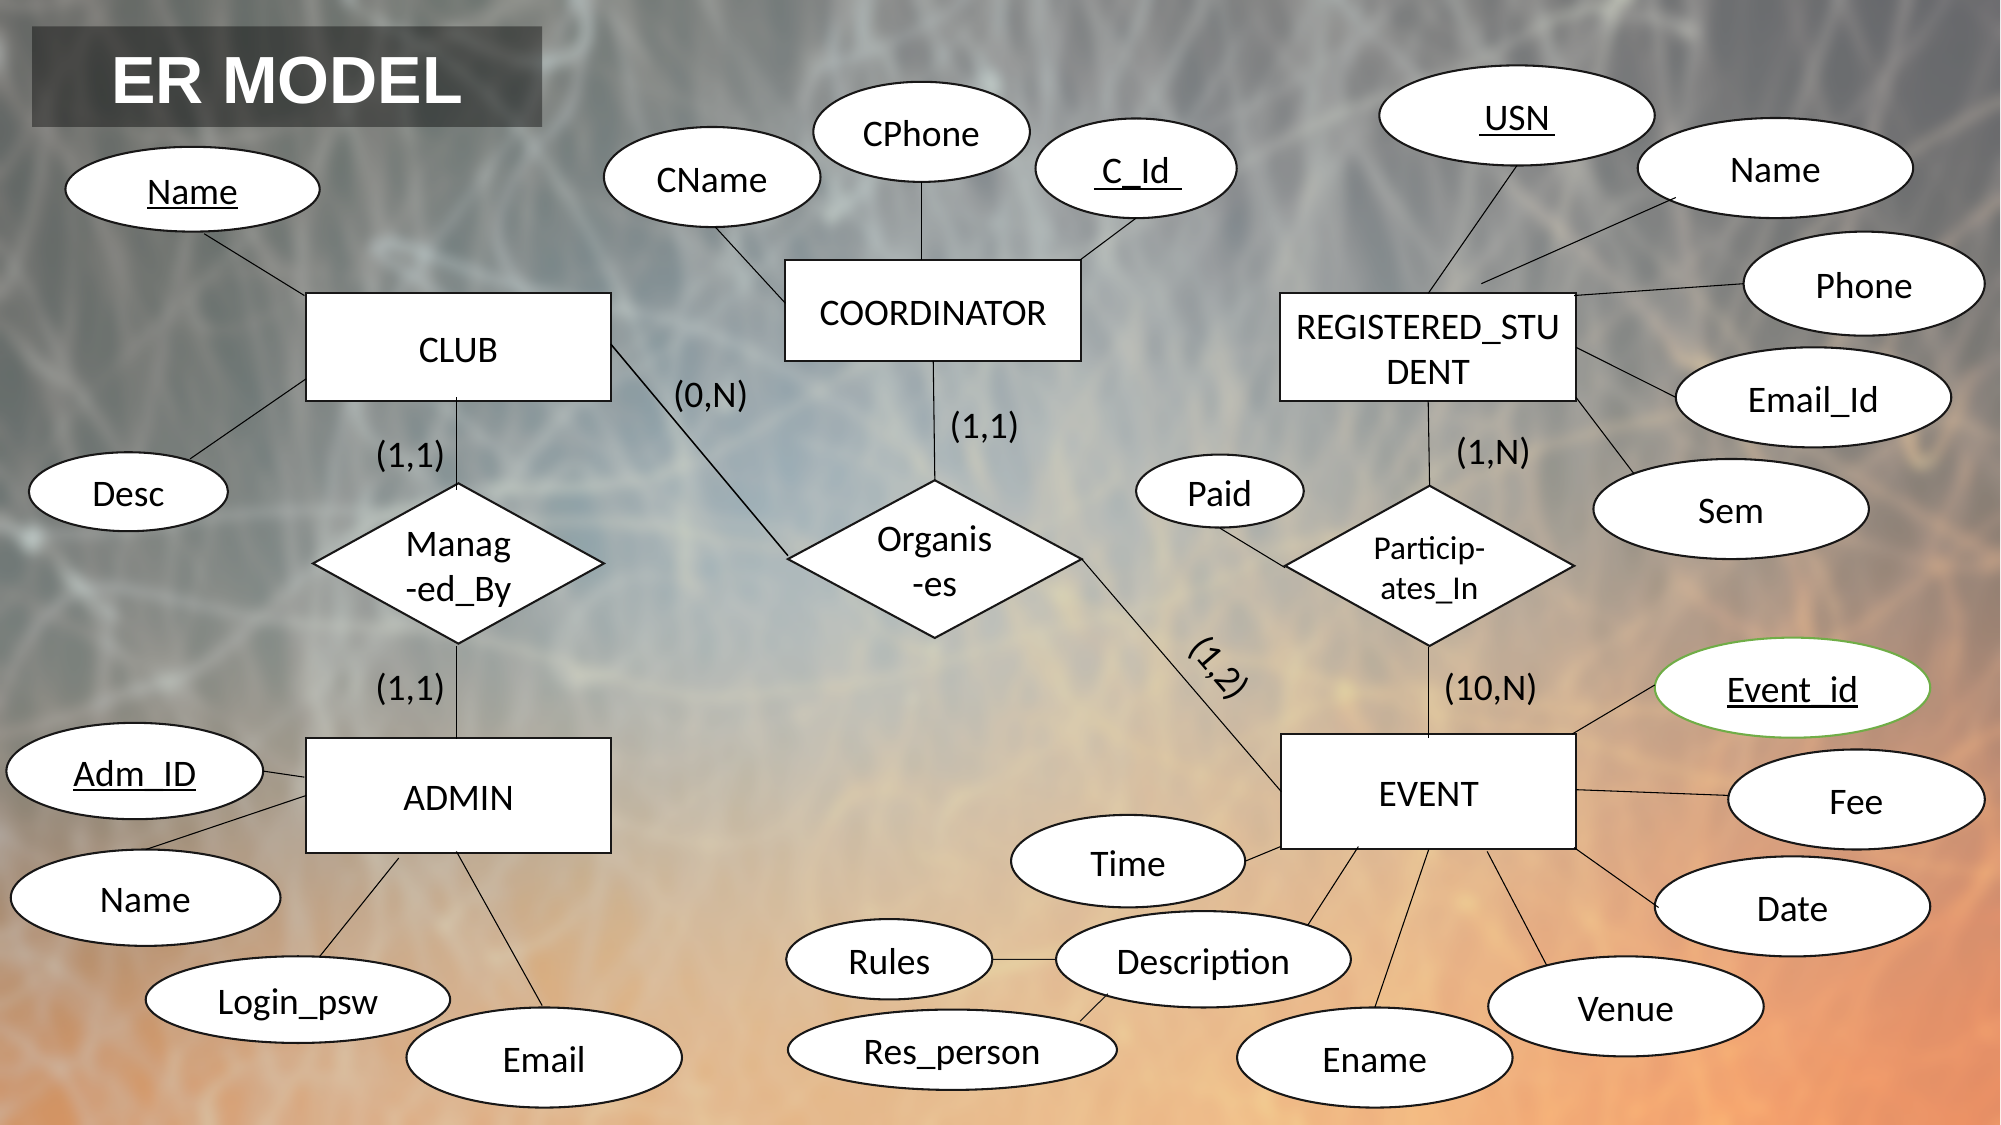

ER MODEL
USN
CPhone
Name
C_Id
CName
Name
Phone
COORDINATOR
CLUB
REGISTERED_STUDENT
Email_Id
(0,N)
(1,1)
(1,N)
(1,1)
Desc
Paid
Sem
Organis-es
Manag-ed_By
Particip-ates_In
Event_id
(1,2)
(1,1)
(10,N)
Adm_ID
EVENT
ADMIN
Fee
Time
Name
Date
Description
Rules
Login_psw
Venue
Email
Ename
Res_person